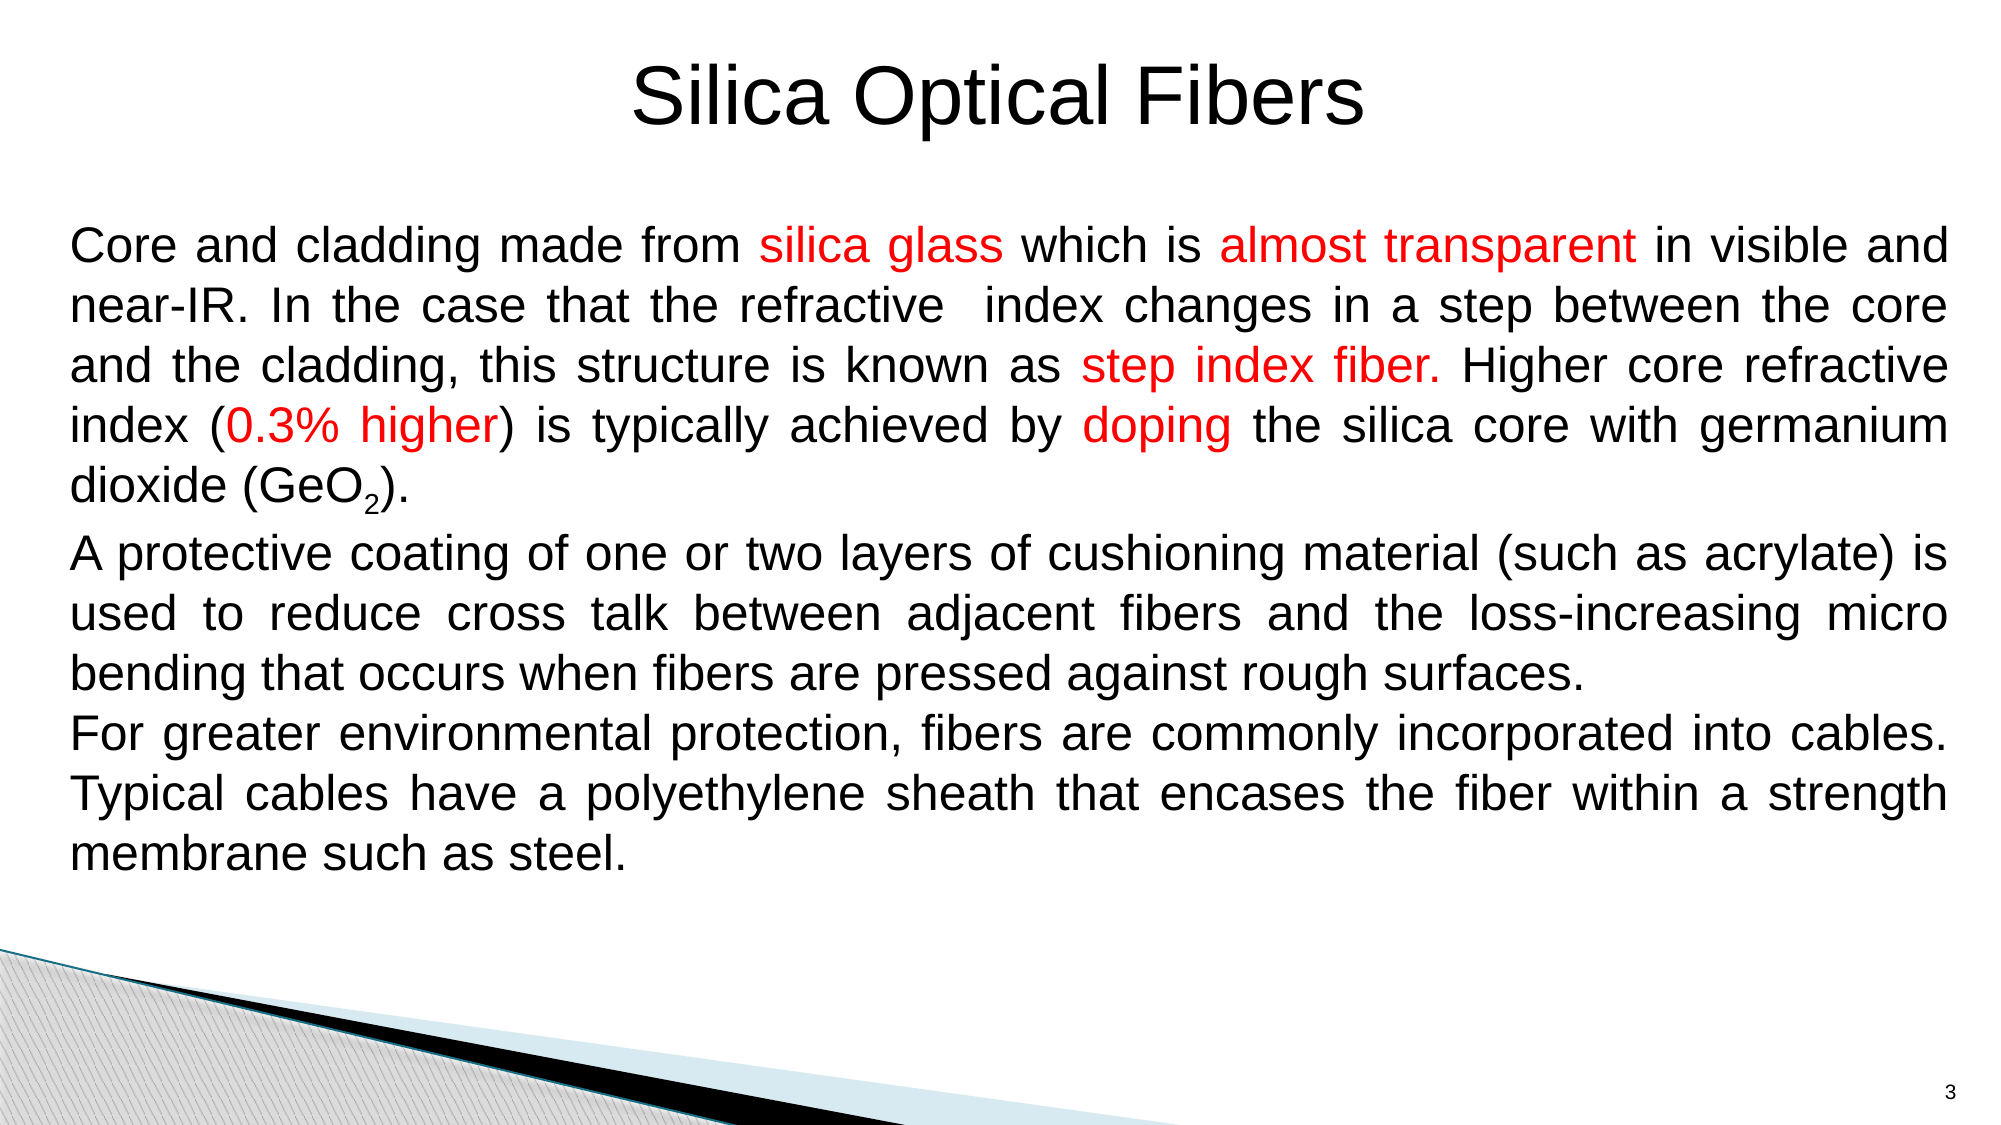

Silica Optical Fibers
Core and cladding made from silica glass which is almost transparent in visible and near-IR. In the case that the refractive  index changes in a step between the core and the cladding, this structure is known as step index fiber. Higher core refractive index (0.3% higher) is typically achieved by doping the silica core with germanium dioxide (GeO2).
A protective coating of one or two layers of cushioning material (such as acrylate) is used to reduce cross talk between adjacent fibers and the loss-increasing micro bending that occurs when fibers are pressed against rough surfaces.
For greater environmental protection, fibers are commonly incorporated into cables. Typical cables have a polyethylene sheath that encases the fiber within a strength membrane such as steel.

3